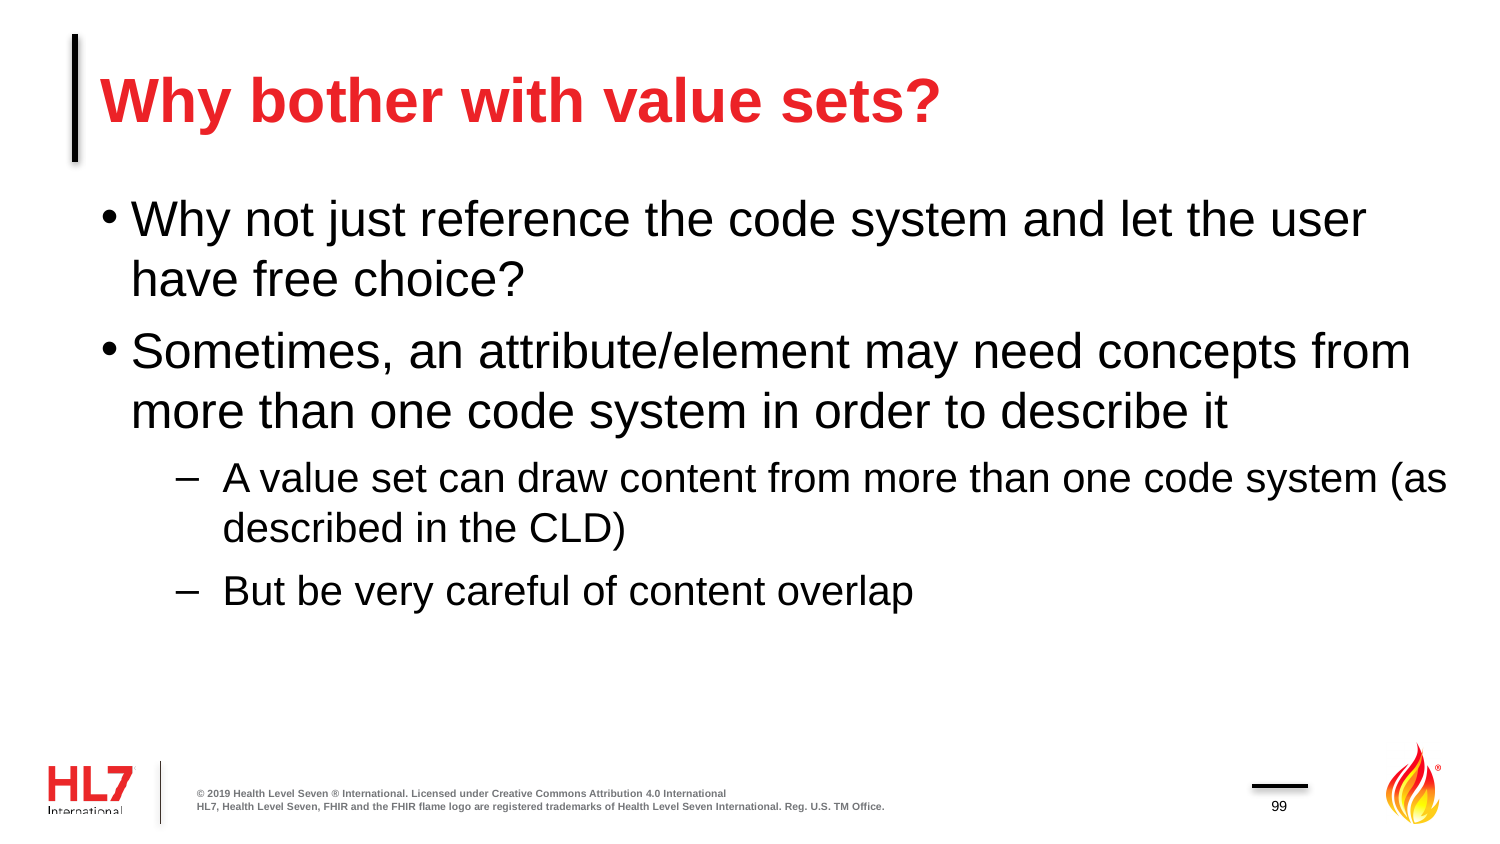

# Why bother with value sets?
Why not just reference the code system and let the user have free choice?
Sometimes, an attribute/element may need concepts from more than one code system in order to describe it
A value set can draw content from more than one code system (as described in the CLD)
But be very careful of content overlap

© 2019 Health Level Seven ® International. Licensed under Creative Commons Attribution 4.0 International
HL7, Health Level Seven, FHIR and the FHIR flame logo are registered trademarks of Health Level Seven International. Reg. U.S. TM Office.
99